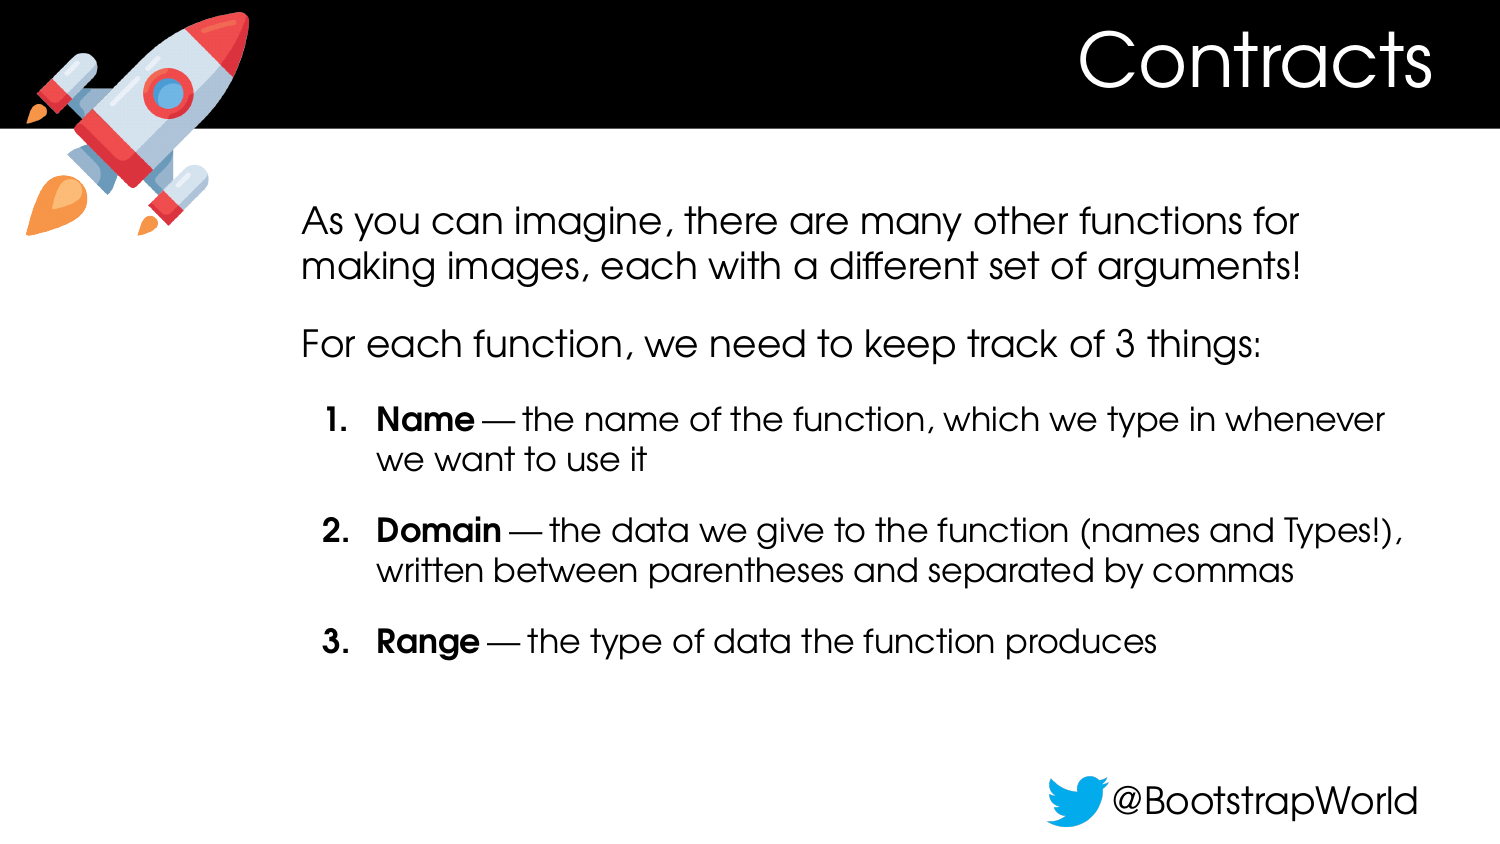

# Contracts
As you can imagine, there are many other functions for making images, each with a different set of arguments!
For each function, we need to keep track of 3 things:
Name — the name of the function, which we type in whenever we want to use it
Domain — the data we give to the function (names and Types!), written between parentheses and separated by commas
Range — the type of data the function produces